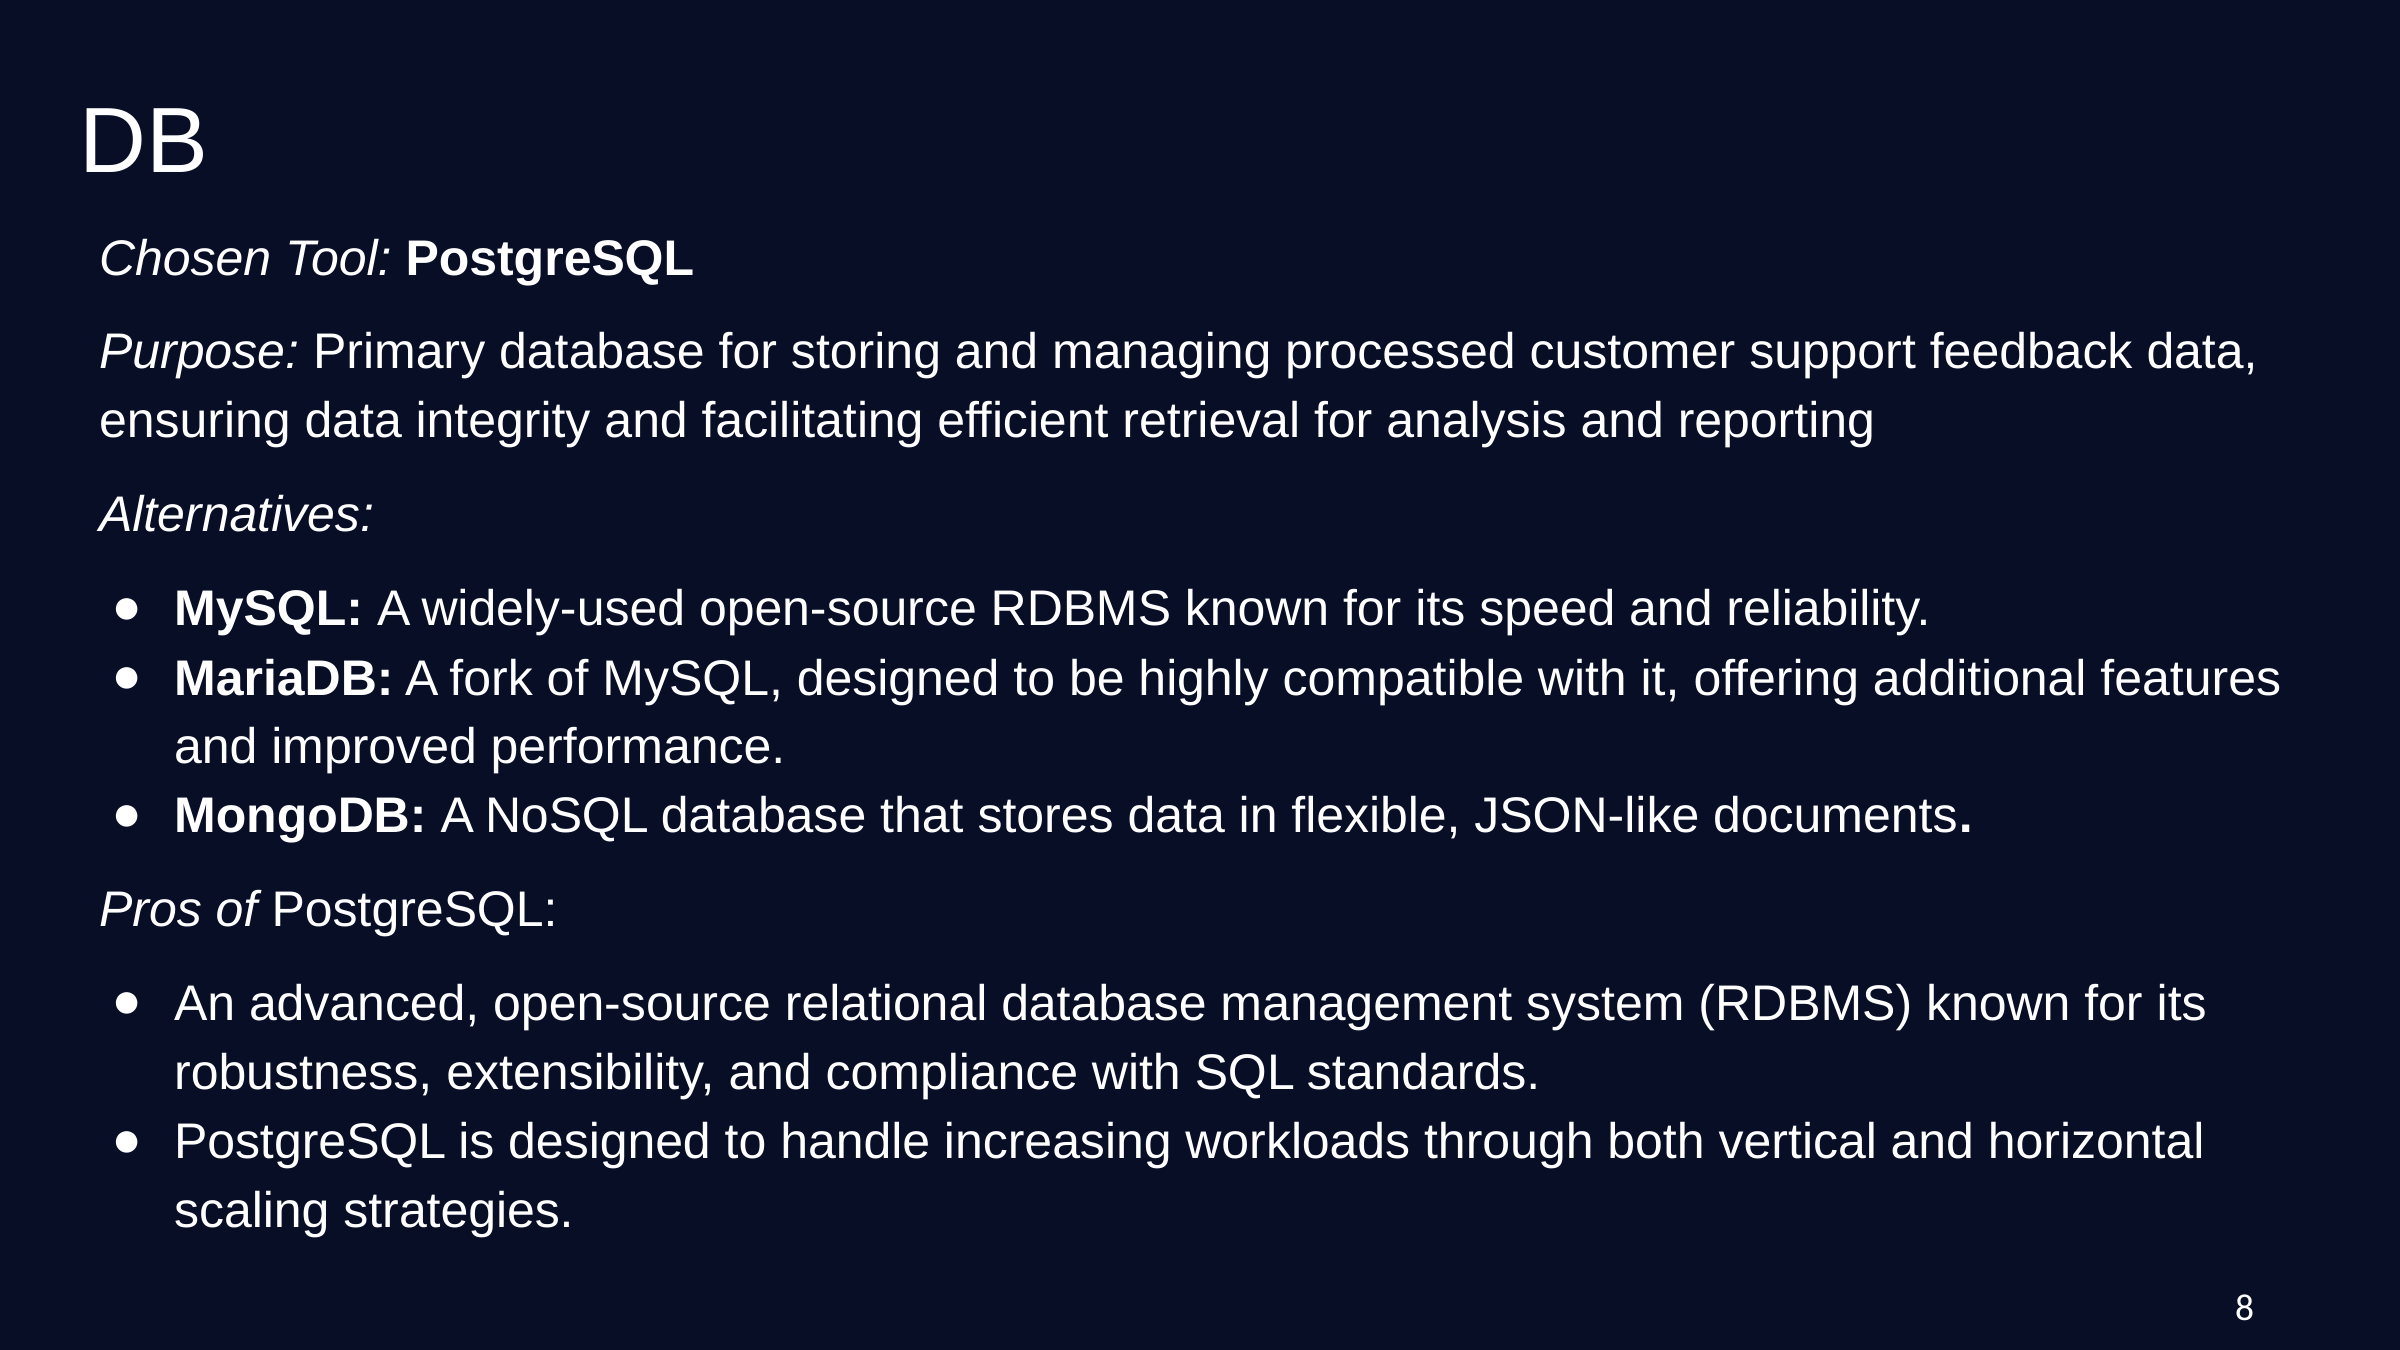

DB
Chosen Tool: PostgreSQL
Purpose: Primary database for storing and managing processed customer support feedback data, ensuring data integrity and facilitating efficient retrieval for analysis and reporting
Alternatives:
MySQL: A widely-used open-source RDBMS known for its speed and reliability.
MariaDB: A fork of MySQL, designed to be highly compatible with it, offering additional features and improved performance.
MongoDB: A NoSQL database that stores data in flexible, JSON-like documents.
Pros of PostgreSQL:
An advanced, open-source relational database management system (RDBMS) known for its robustness, extensibility, and compliance with SQL standards.
PostgreSQL is designed to handle increasing workloads through both vertical and horizontal scaling strategies.

8